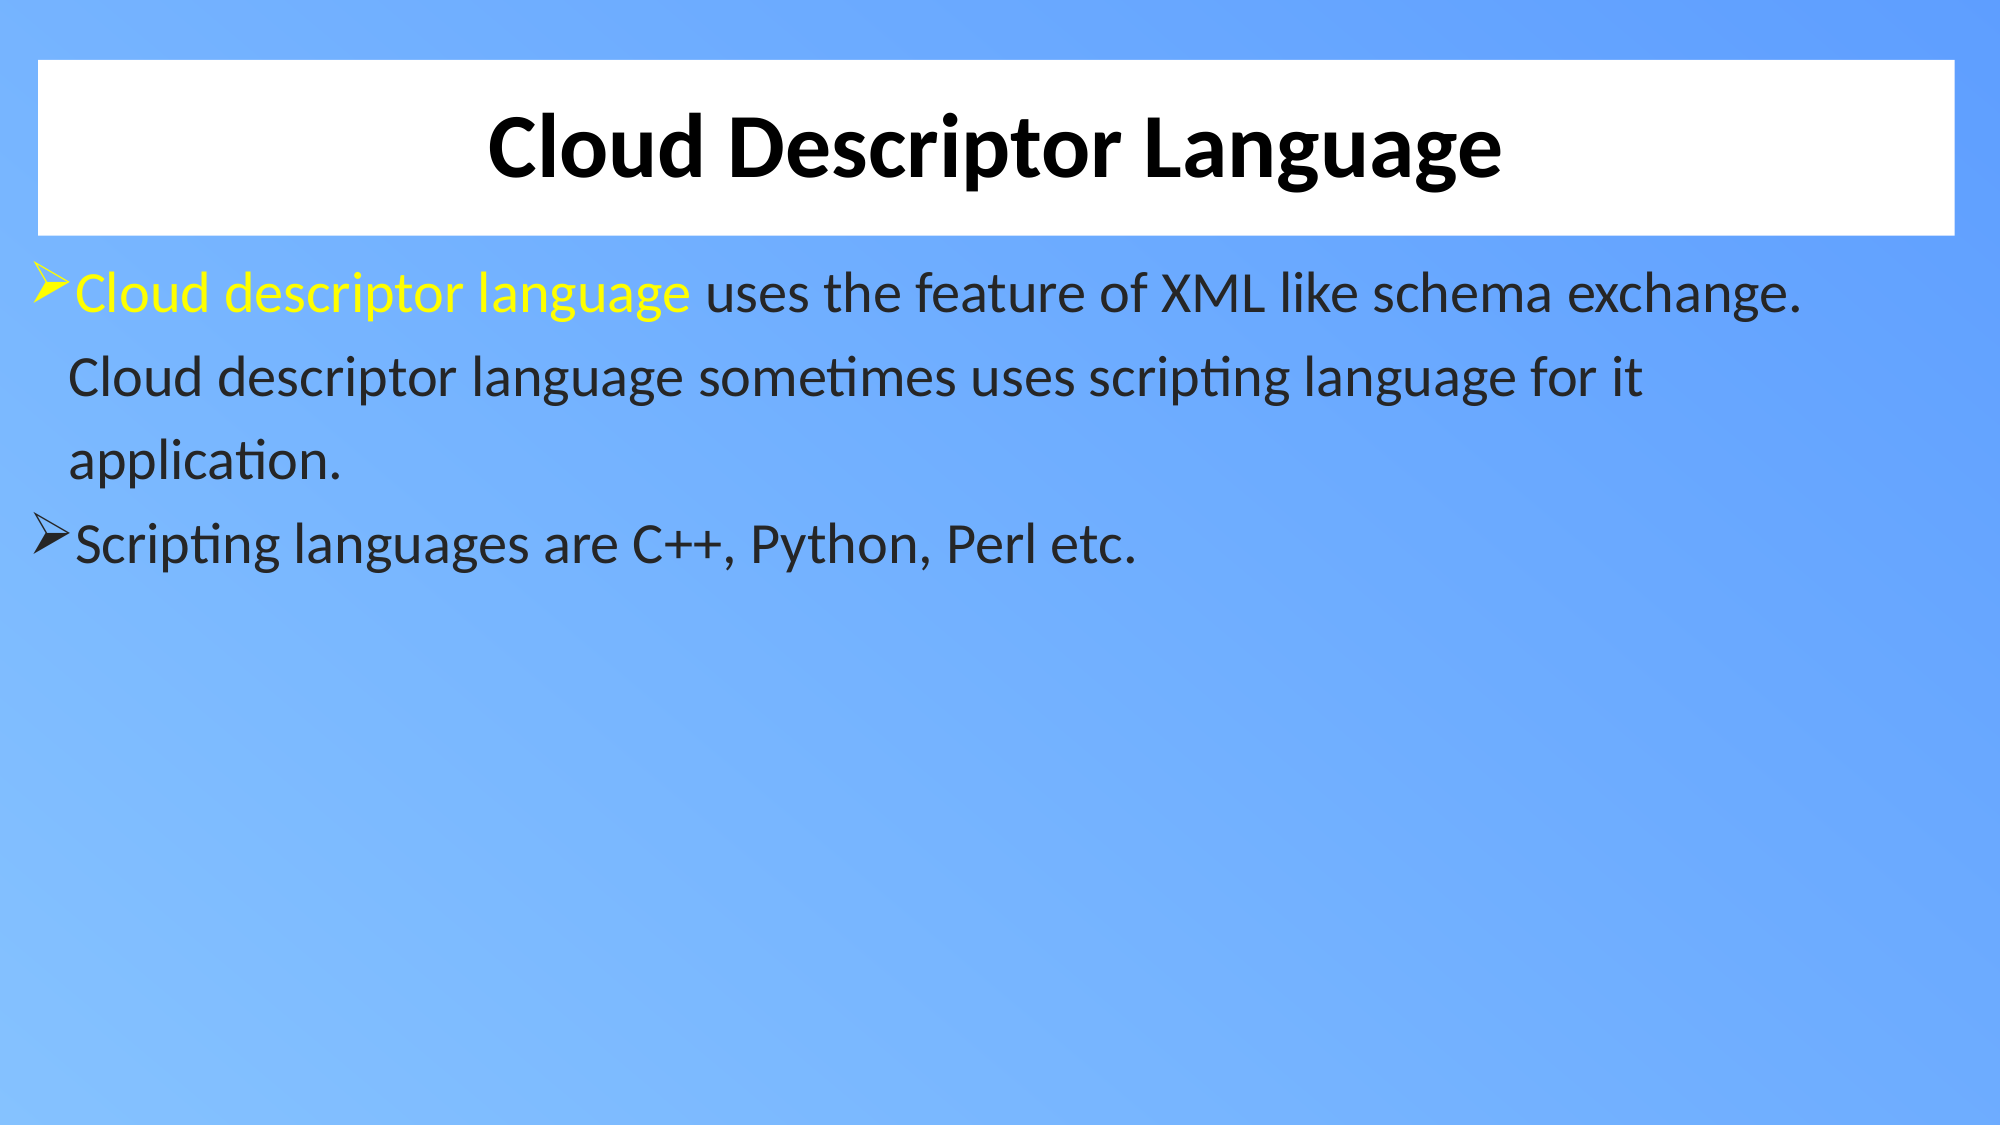

# Cloud Descriptor Language
Cloud descriptor language uses the feature of XML like schema exchange.
   Cloud descriptor language sometimes uses scripting language for it
   application.
Scripting languages are C++, Python, Perl etc.